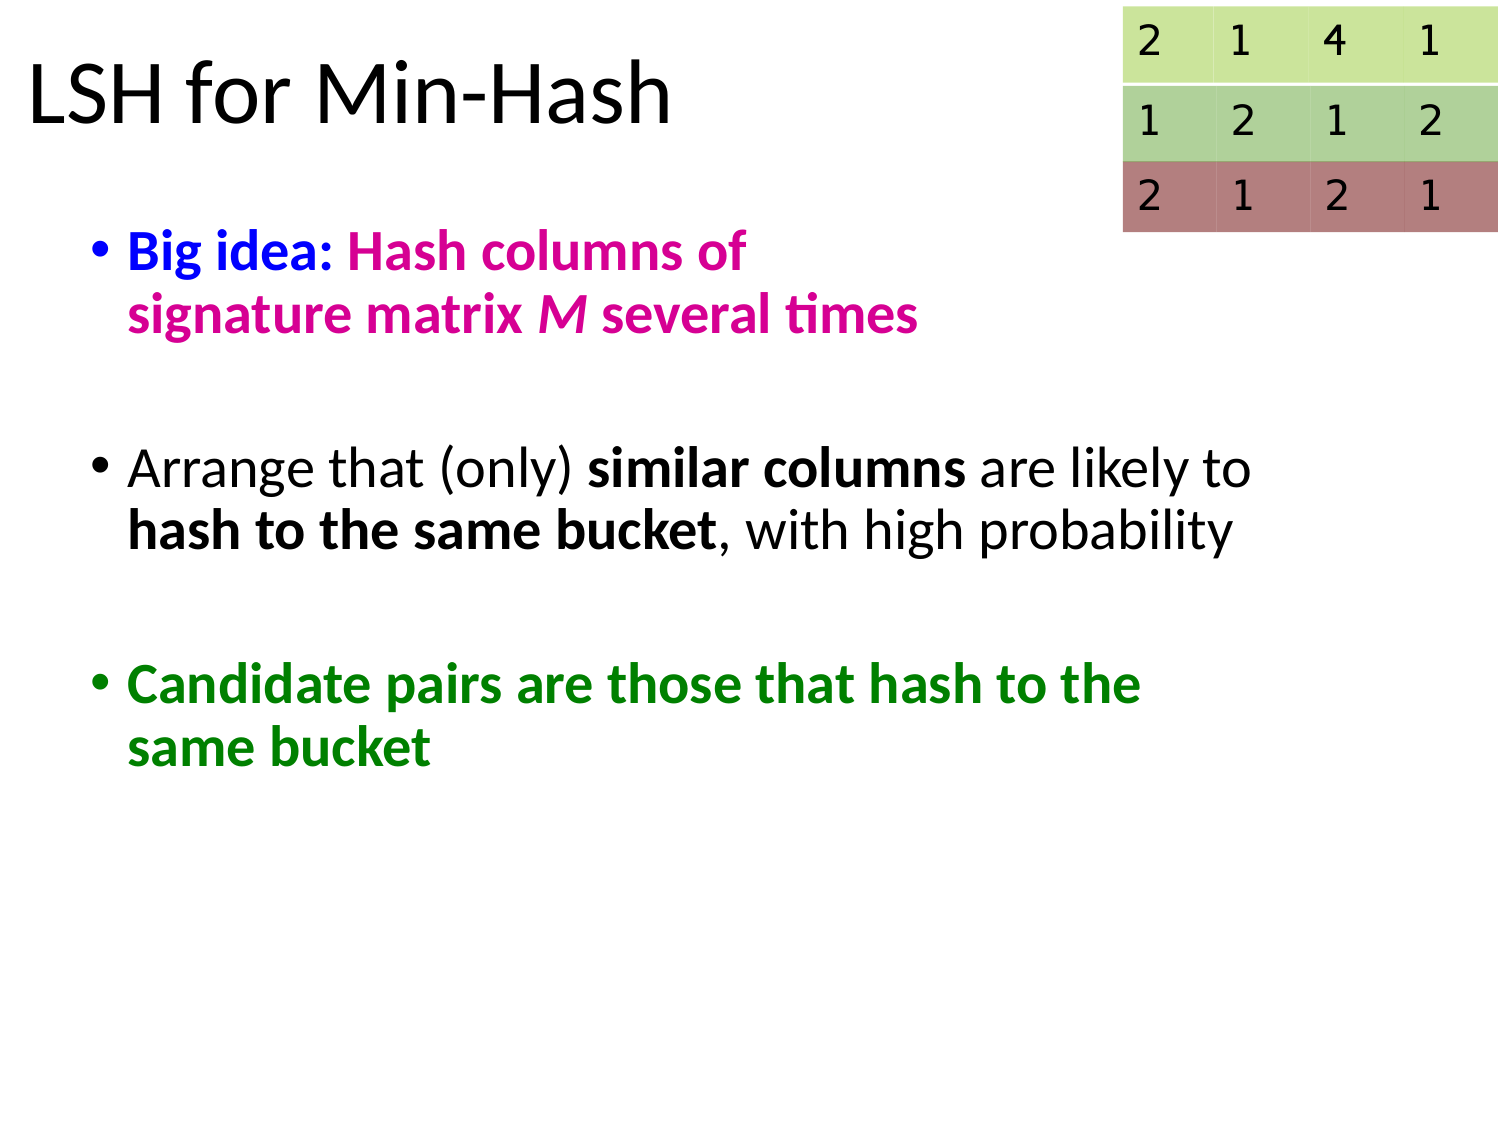

2
1

4

1

1

2

1

2

2

1

2

1

# LSH for Min-Hash
Big idea: Hash columns of
signature matrix M several times

Arrange that (only) similar columns are likely to hash to the same bucket, with high probability

Candidate pairs are those that hash to the same bucket